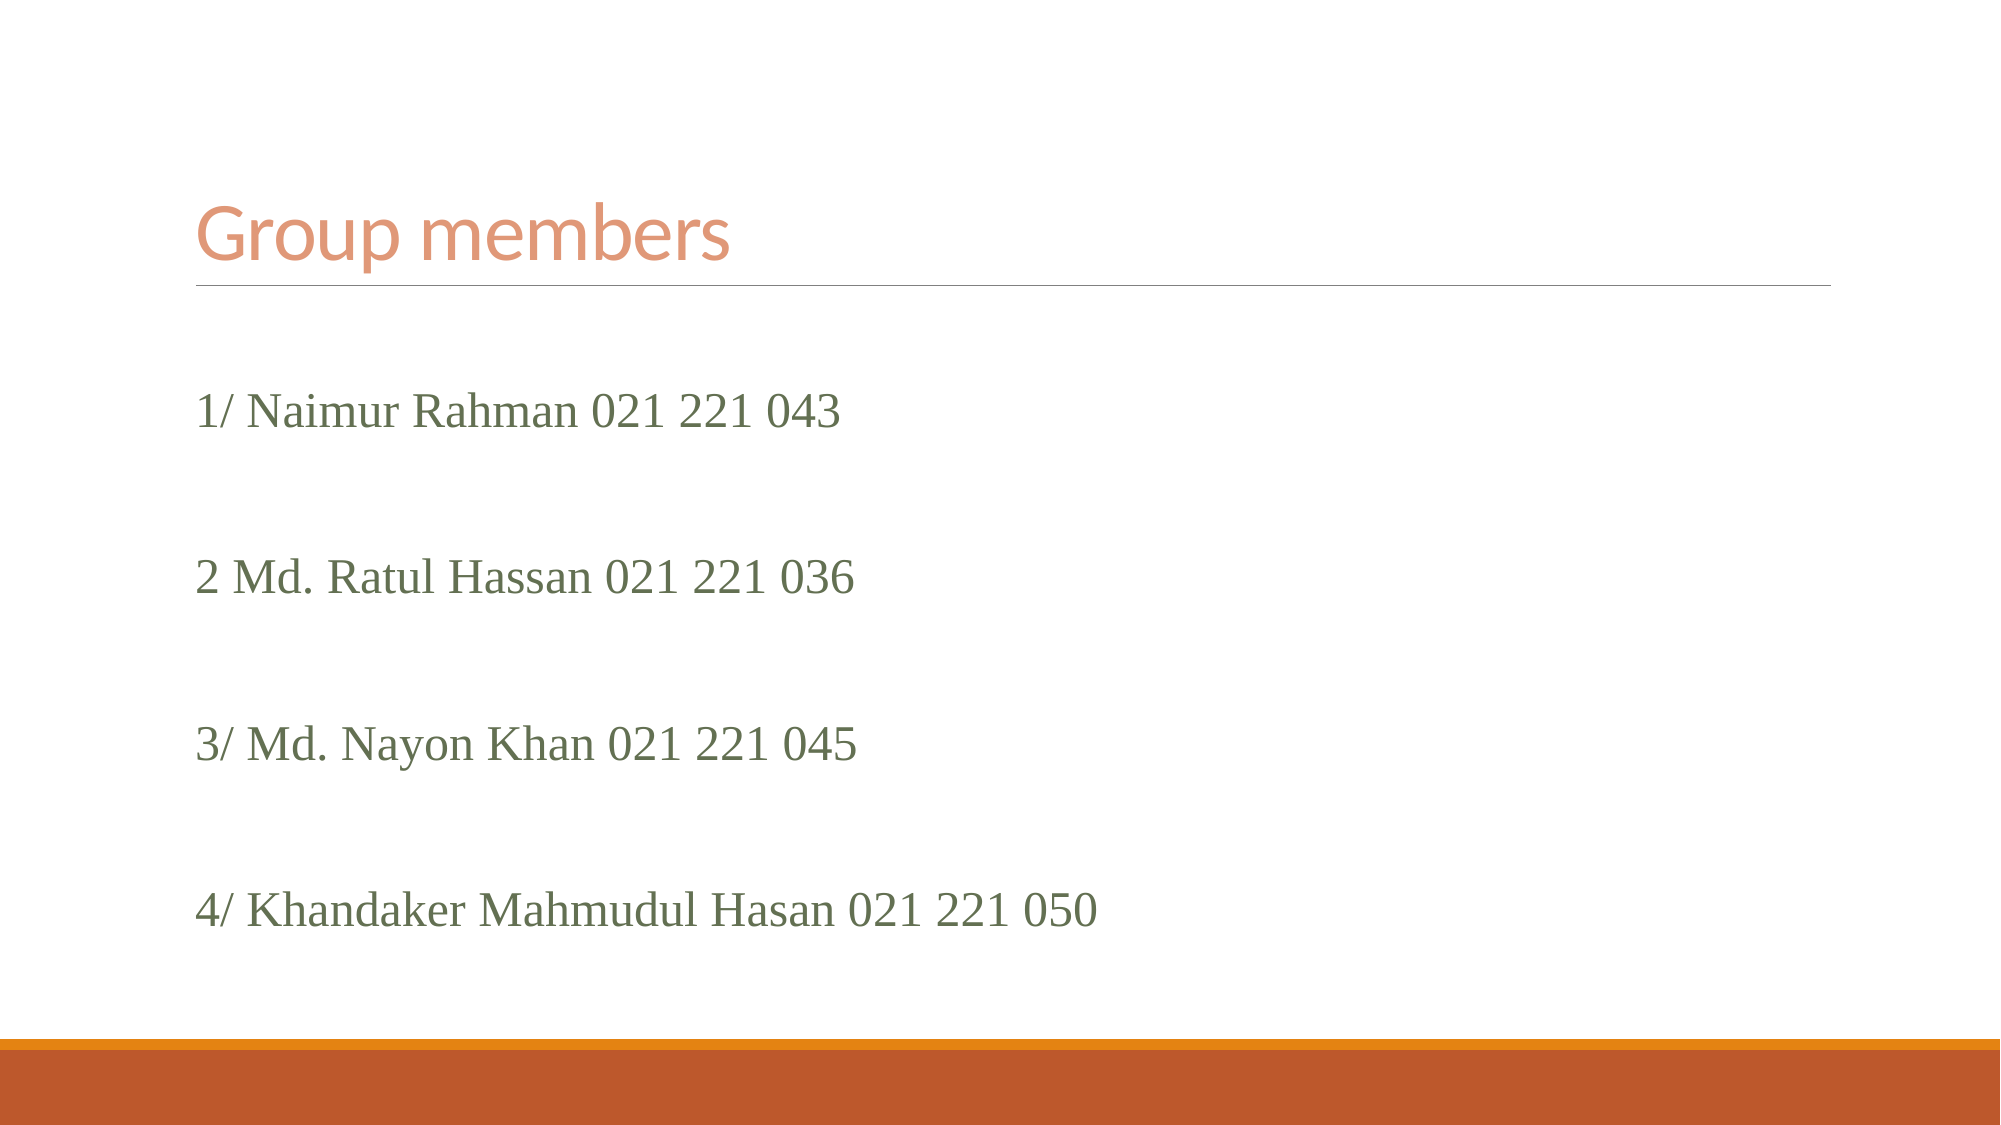

# Group members

1/ Naimur Rahman 021 221 043

2 Md. Ratul Hassan 021 221 036

3/ Md. Nayon Khan 021 221 045

4/ Khandaker Mahmudul Hasan 021 221 050